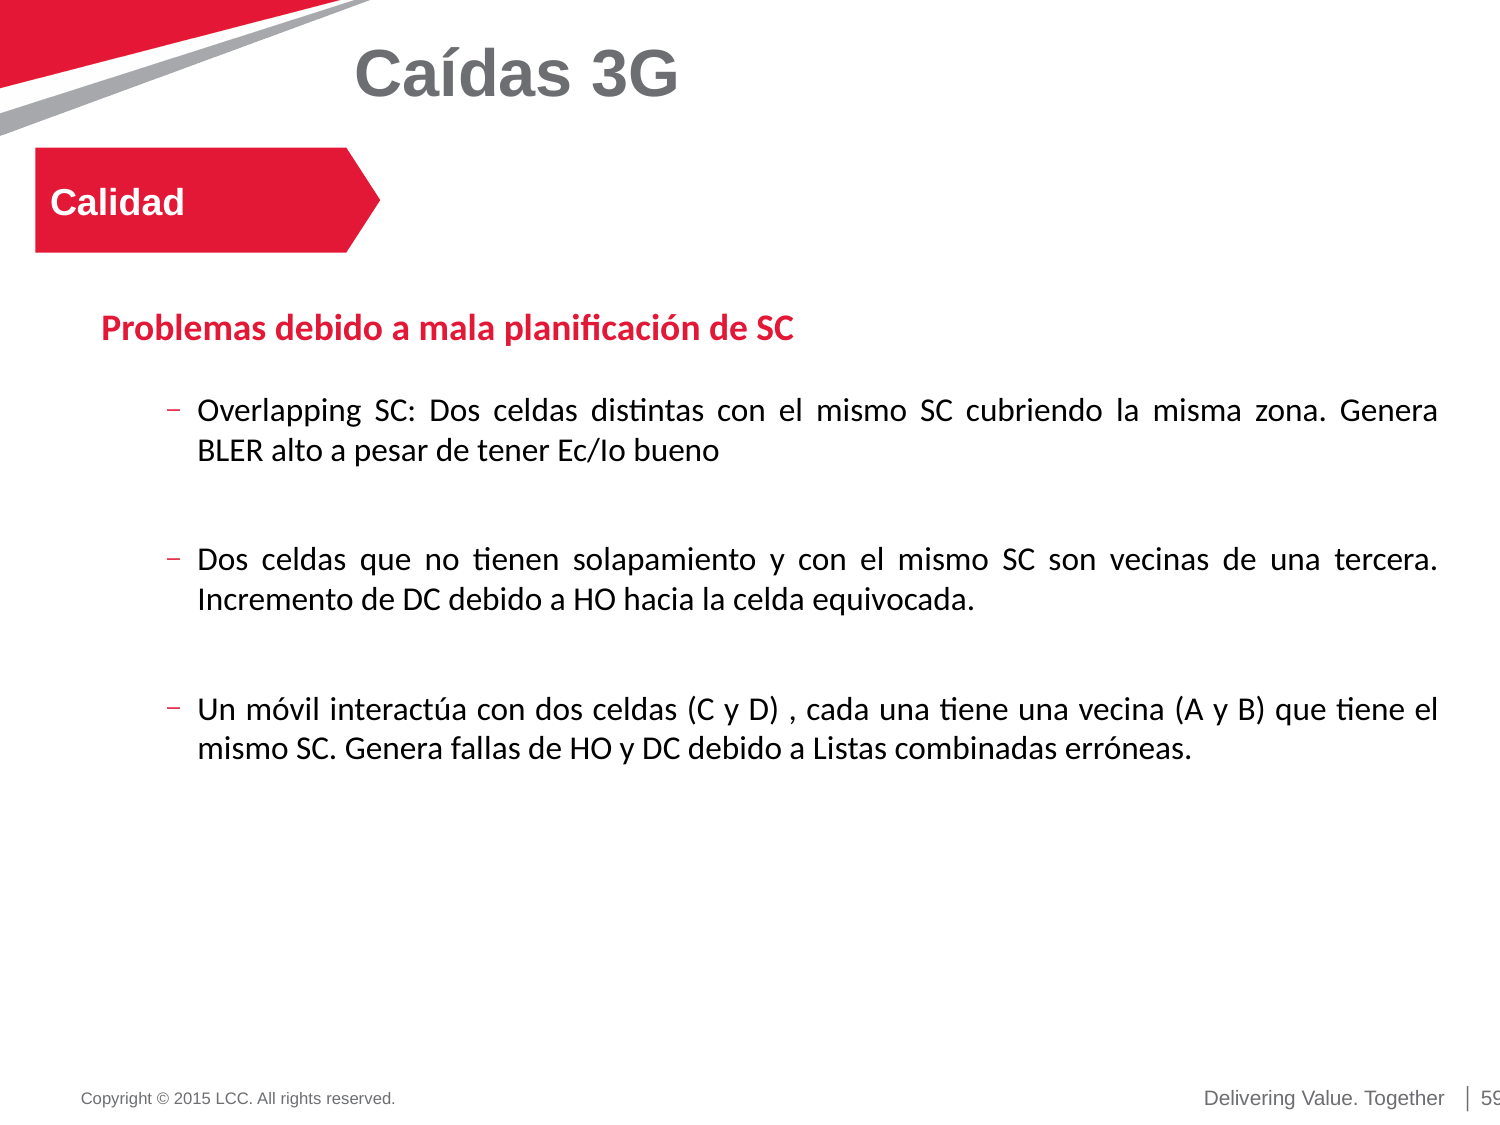

# Caídas 3G
Calidad
Problemas debido a mala planificación de SC

Overlapping SC: Dos celdas distintas con el mismo SC cubriendo la misma zona. Genera BLER alto a pesar de tener Ec/Io bueno

Dos celdas que no tienen solapamiento y con el mismo SC son vecinas de una tercera. Incremento de DC debido a HO hacia la celda equivocada.

Un móvil interactúa con dos celdas (C y D) , cada una tiene una vecina (A y B) que tiene el mismo SC. Genera fallas de HO y DC debido a Listas combinadas erróneas.